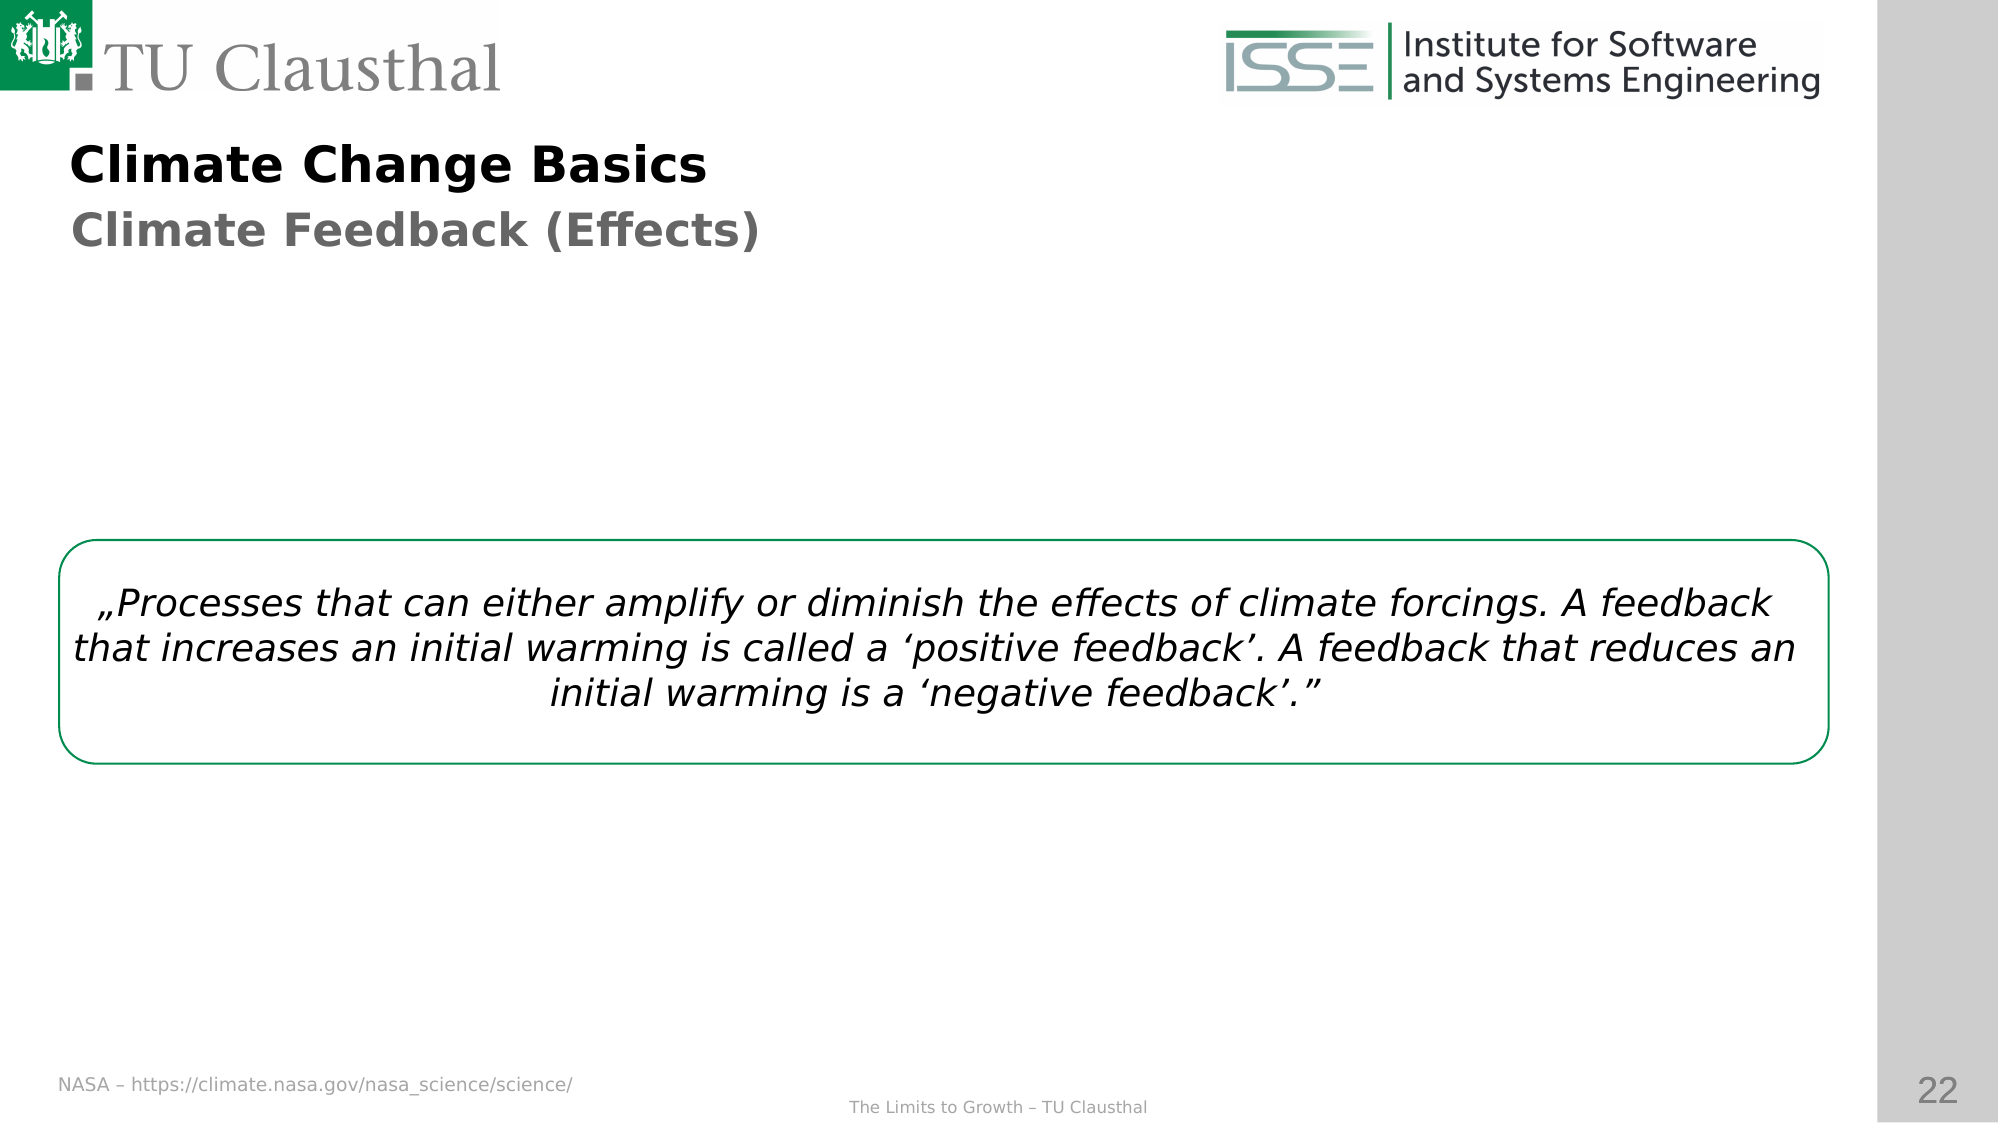

Climate Change Basics
Climate Feedback (Effects)

„Processes that can either amplify or diminish the effects of climate forcings. A feedback that increases an initial warming is called a ‘positive feedback’. A feedback that reduces an initial warming is a ‘negative feedback’.”

NASA – https://climate.nasa.gov/nasa_science/science/